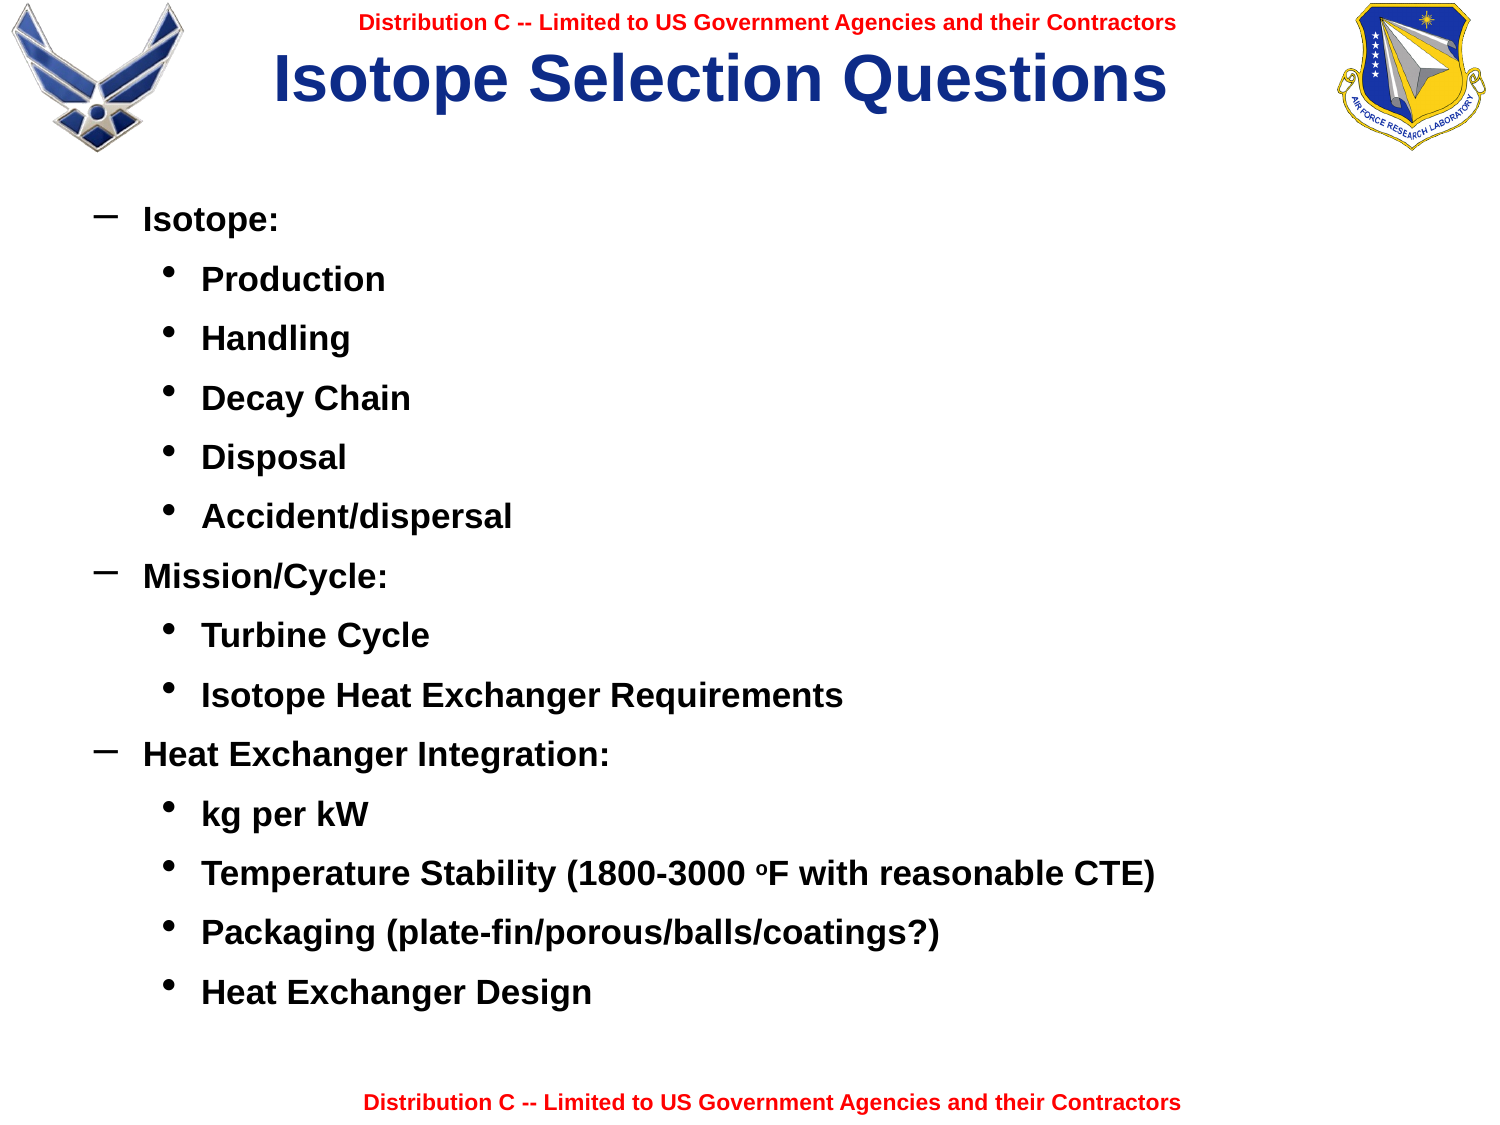

# Isotope Selection Questions
Isotope:
Production
Handling
Decay Chain
Disposal
Accident/dispersal
Mission/Cycle:
Turbine Cycle
Isotope Heat Exchanger Requirements
Heat Exchanger Integration:
kg per kW
Temperature Stability (1800-3000 oF with reasonable CTE)
Packaging (plate-fin/porous/balls/coatings?)
Heat Exchanger Design